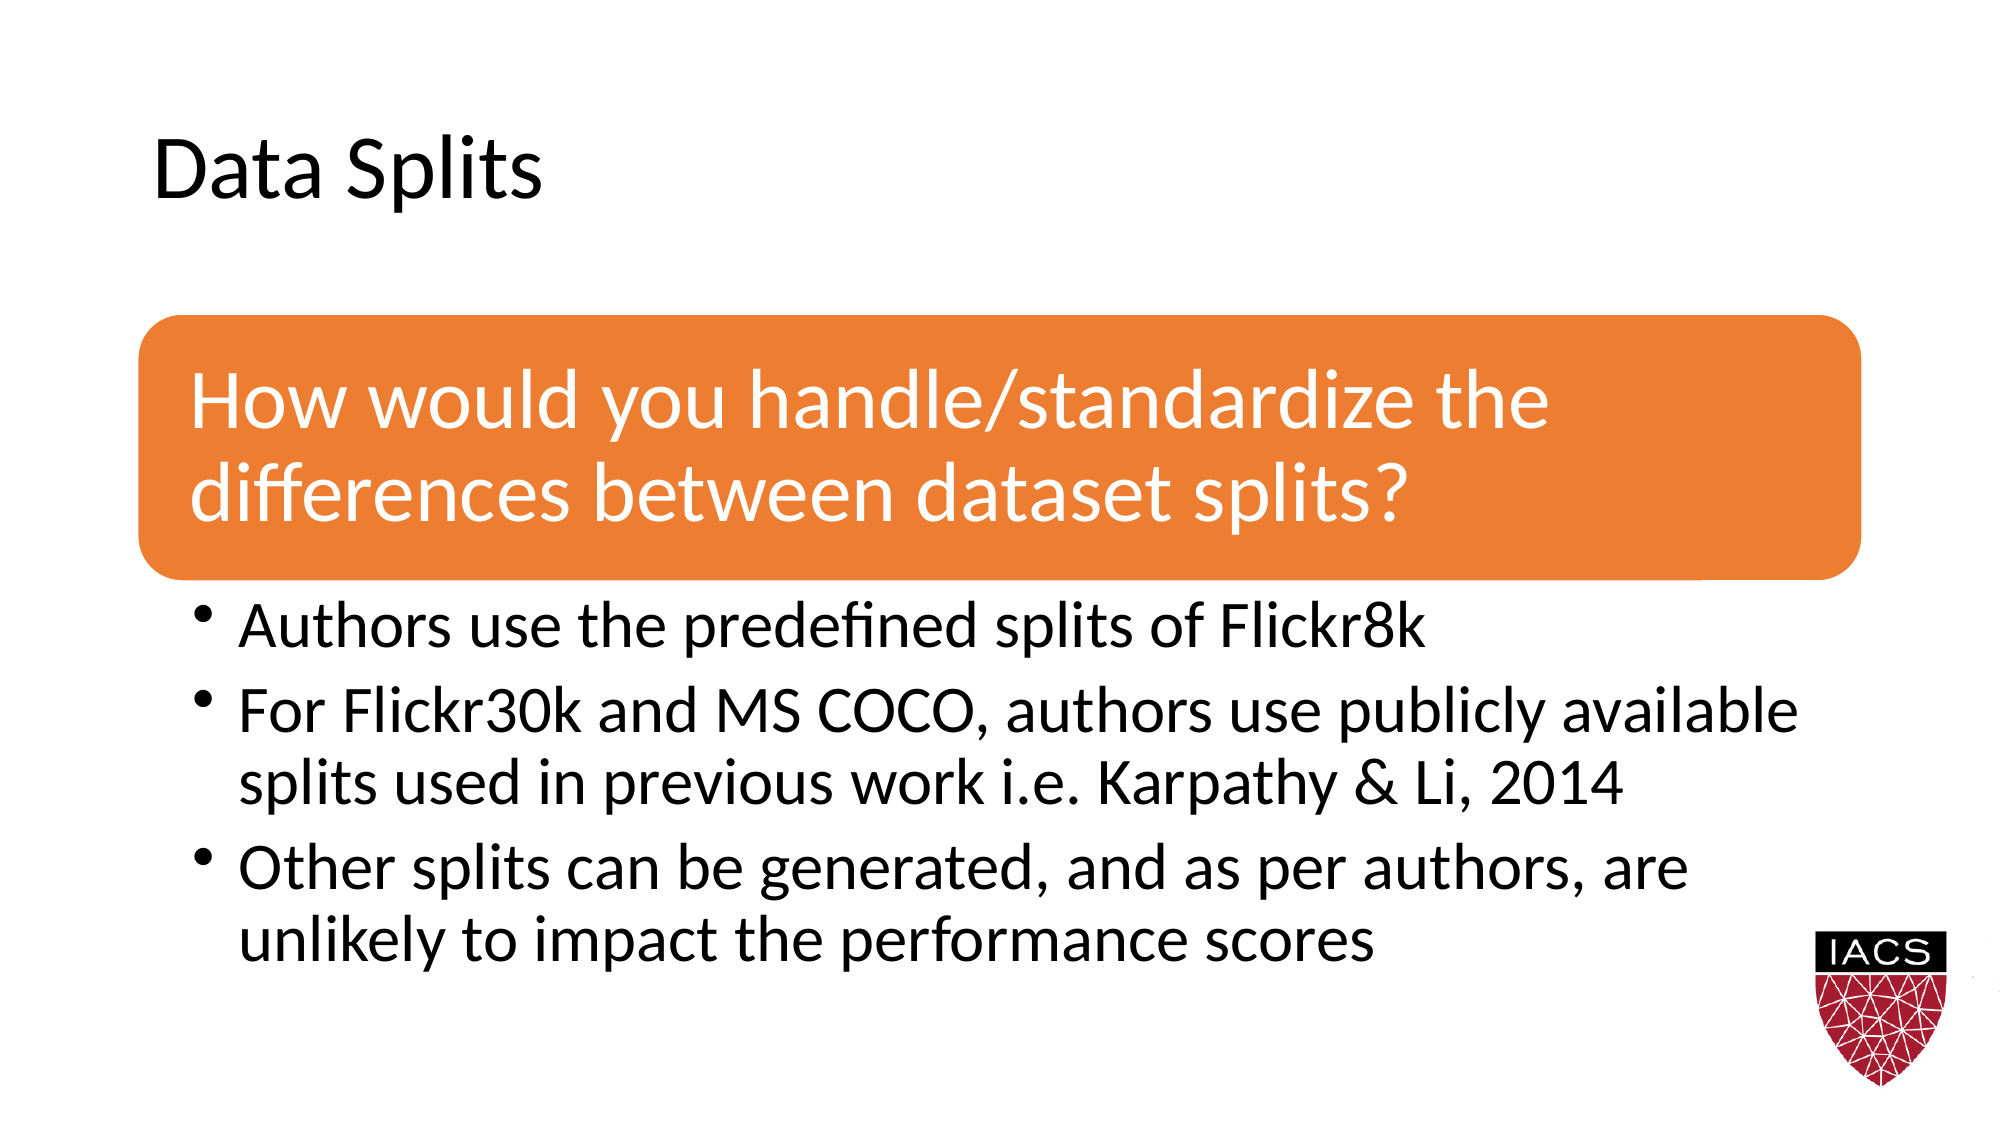

# Data Splits
How would you handle/standardize the differences between dataset splits?
Authors use the predefined splits of Flickr8k
For Flickr30k and MS COCO, authors use publicly available splits used in previous work i.e. Karpathy & Li, 2014
Other splits can be generated, and as per authors, are unlikely to impact the performance scores